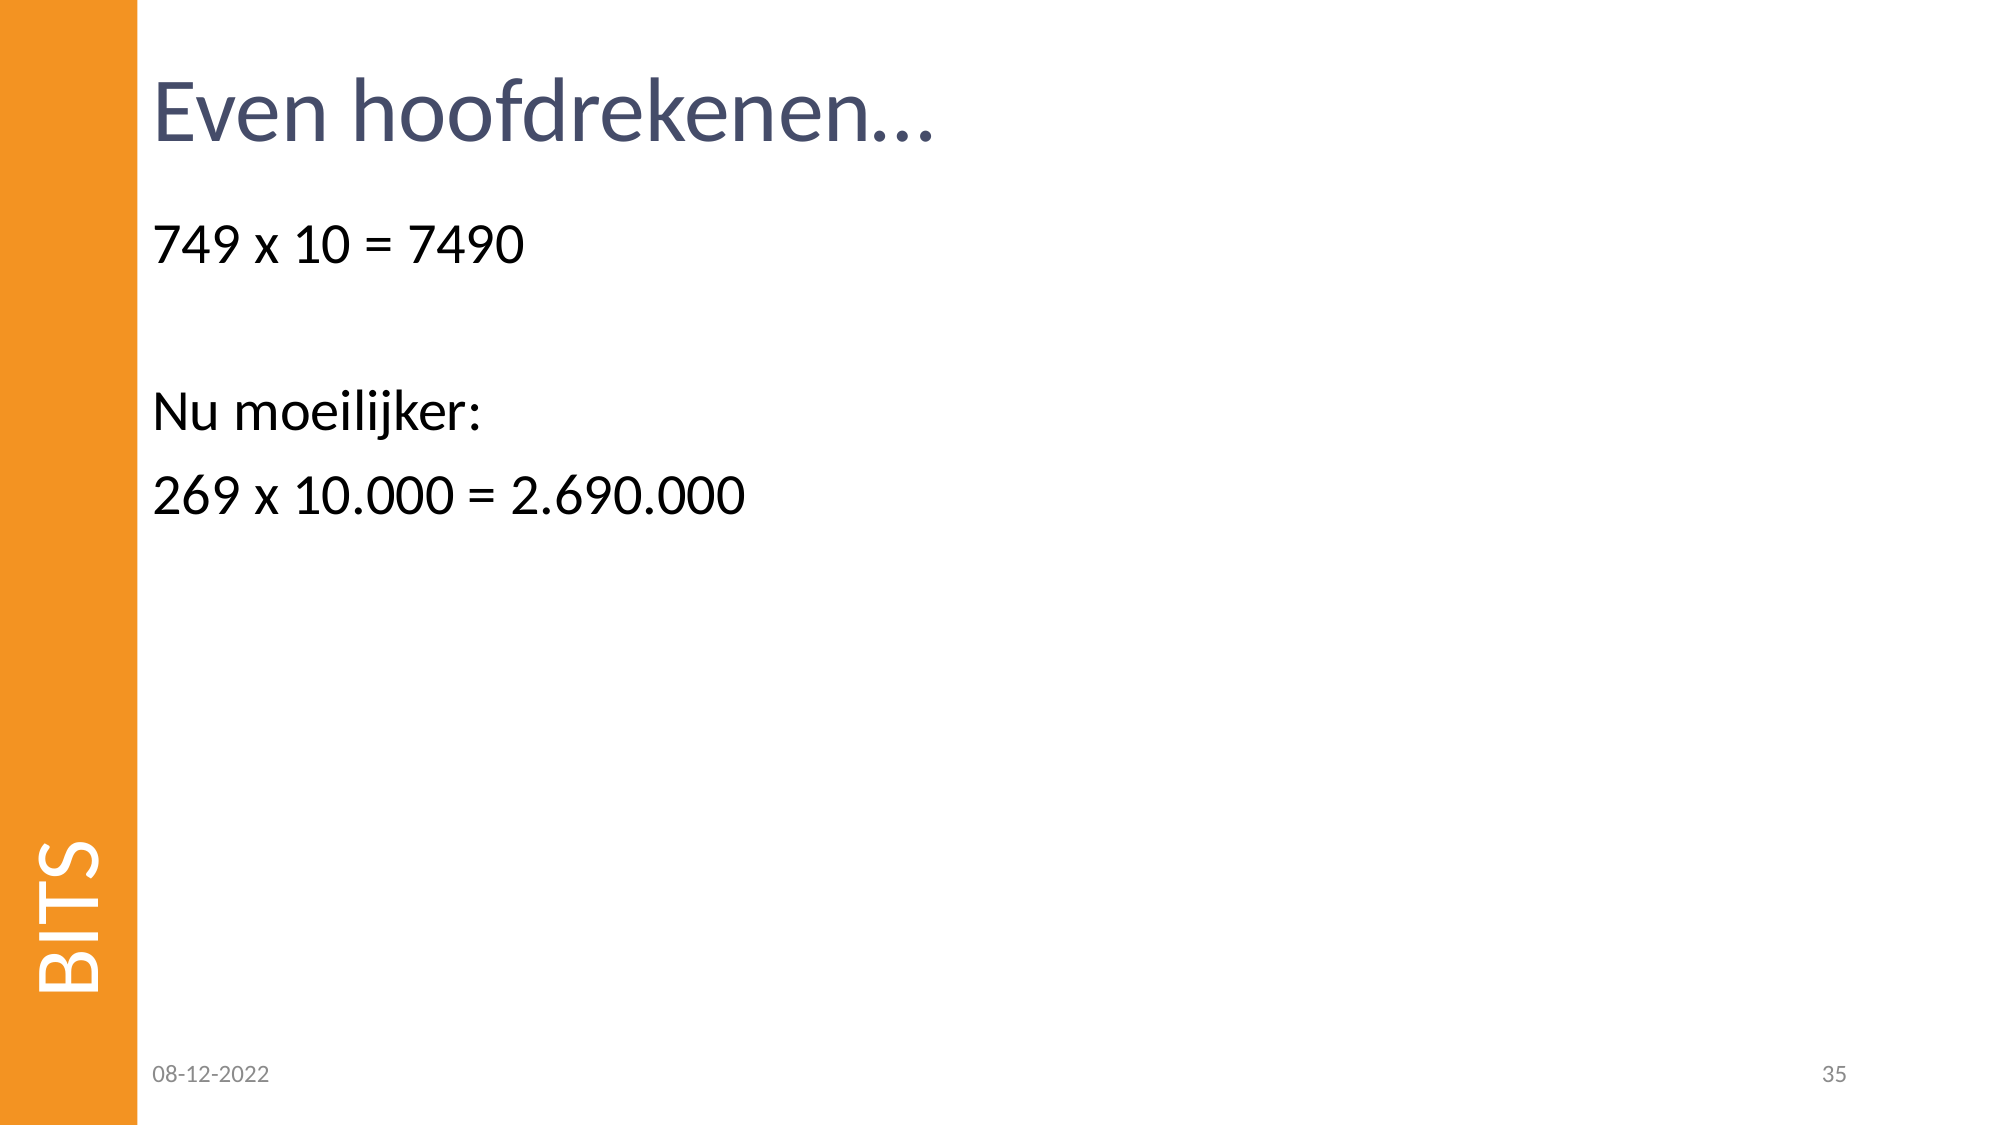

# Even hoofdrekenen…
749 x 10 = 7490

Nu moeilijker:
269 x 10.000 = 2.690.000
BITS
08-12-2022

35